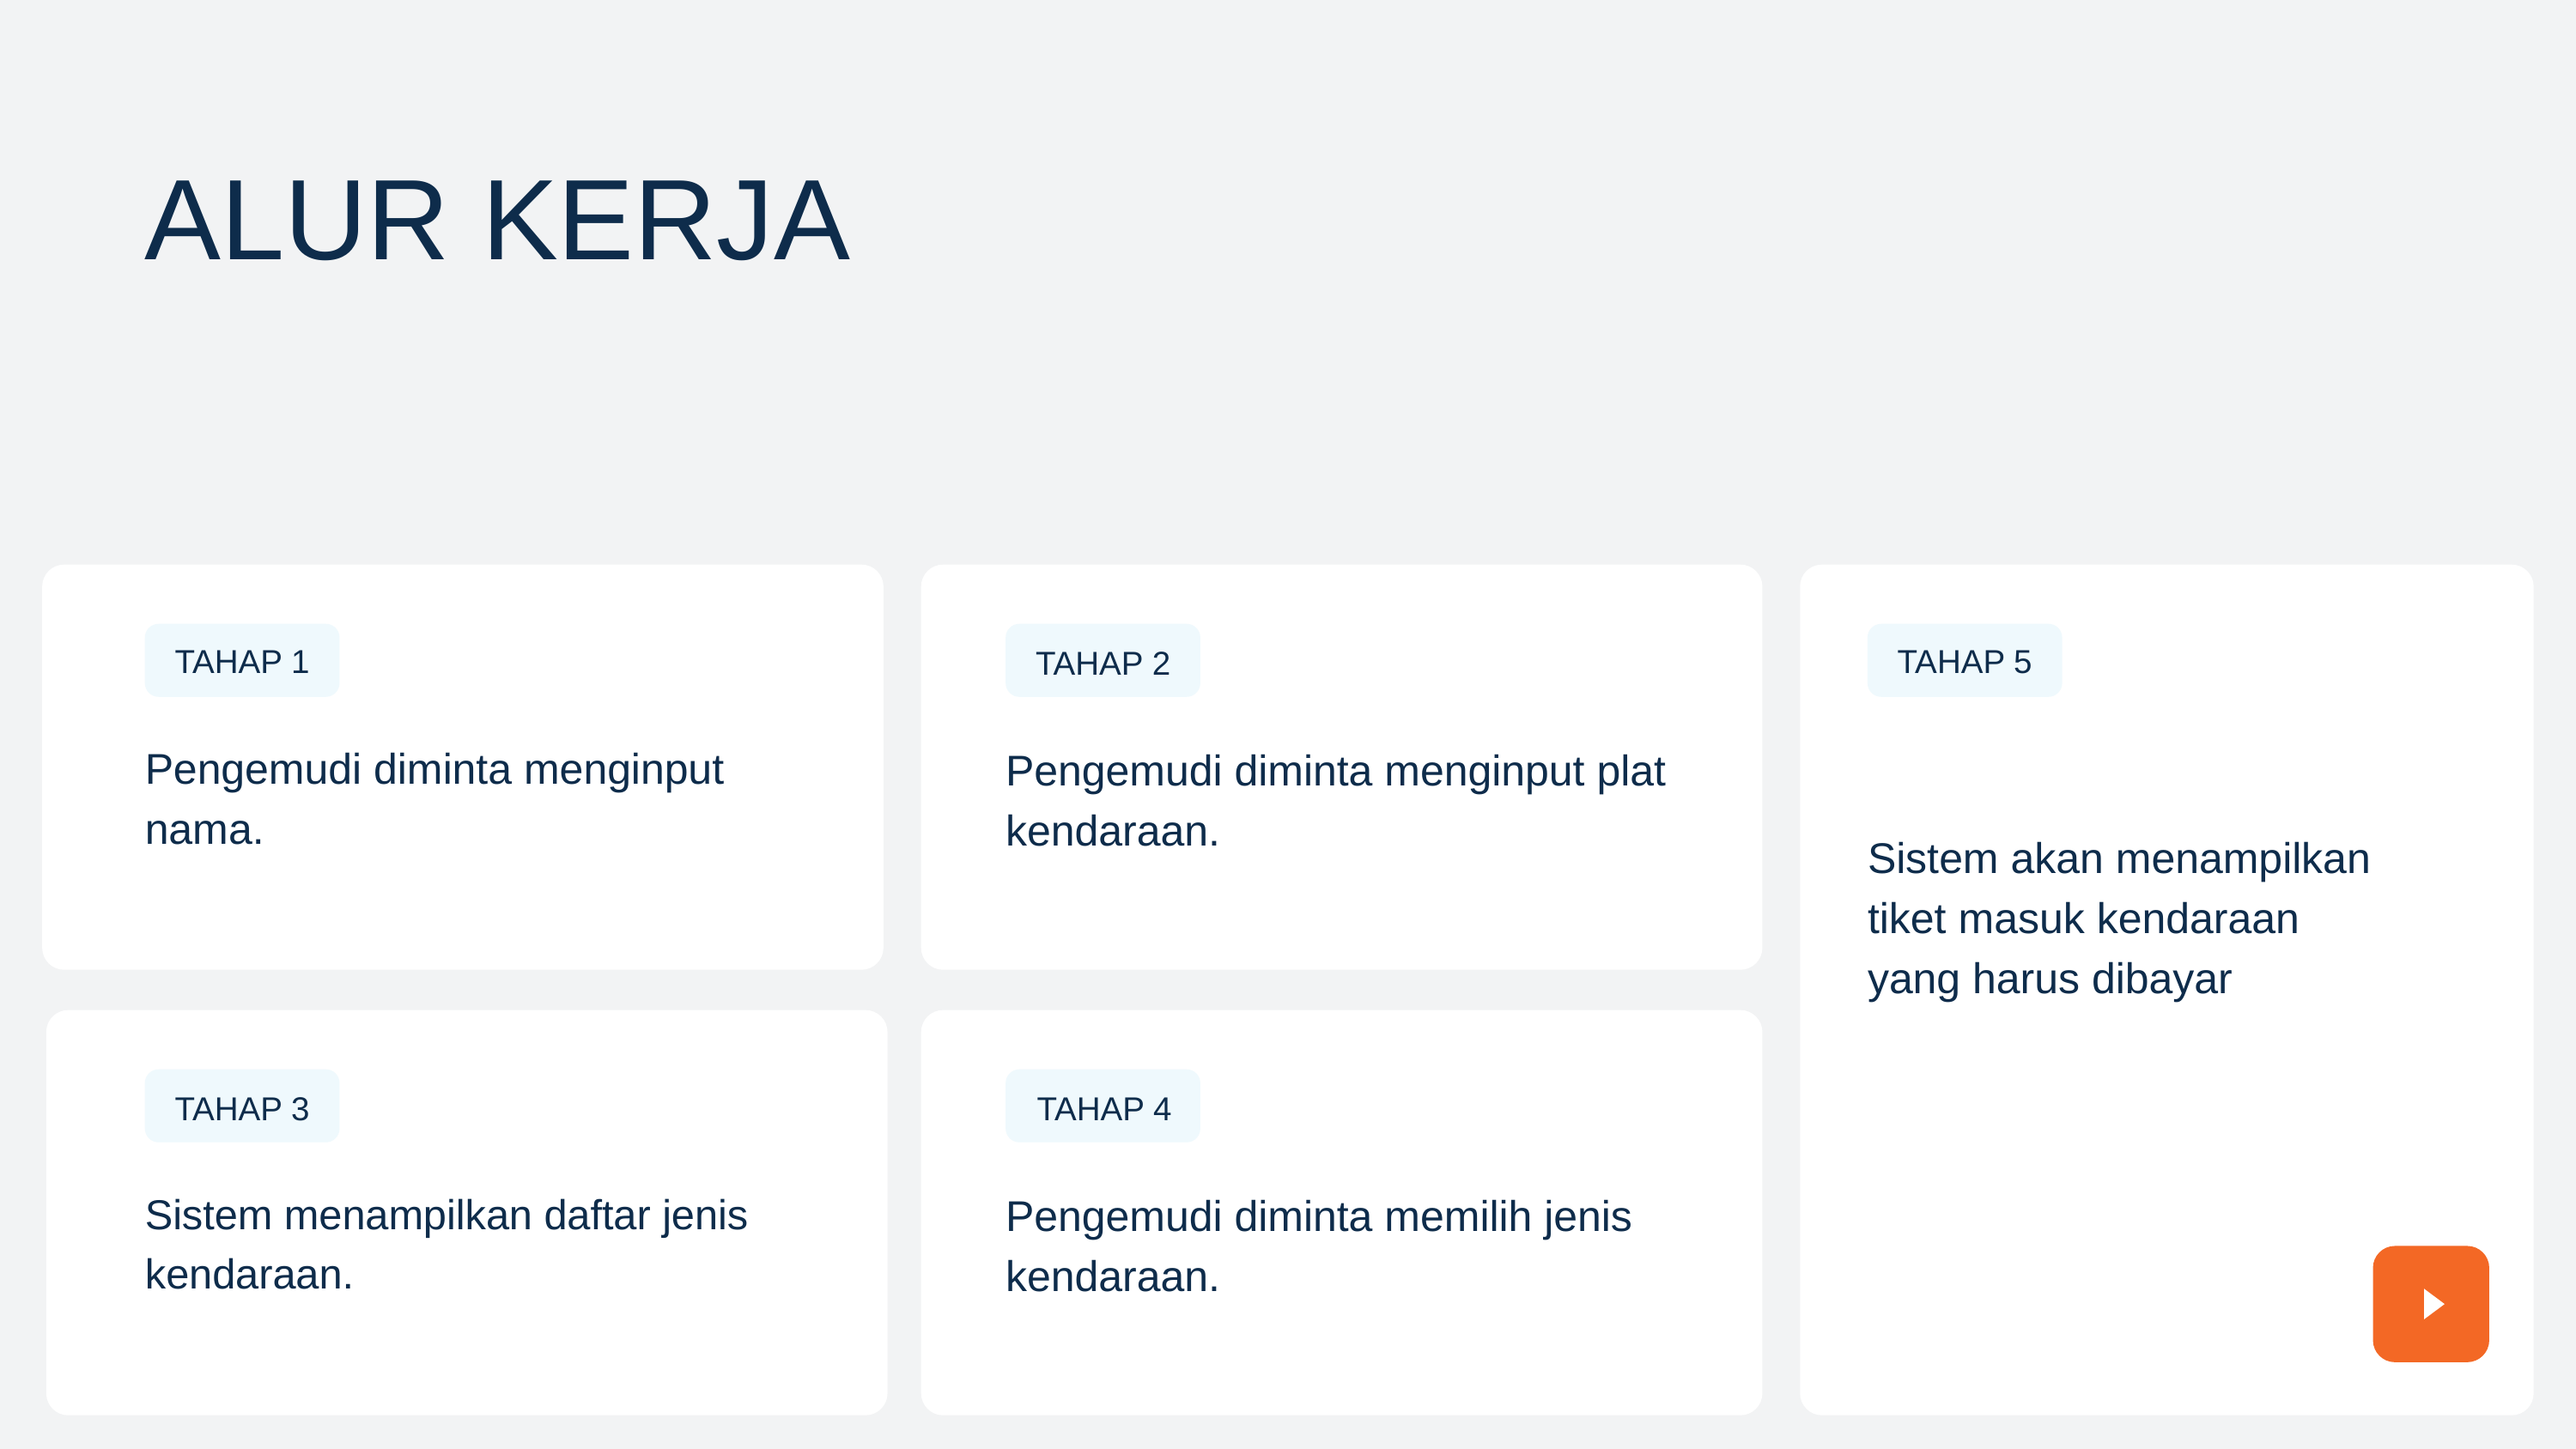

ALUR KERJA

TAHAP 2
Pengemudi diminta menginput plat kendaraan.

TAHAP 1
TAHAP 5
Pengemudi diminta menginput nama.
Sistem akan menampilkan tiket masuk kendaraan yang harus dibayar

TAHAP 3
Sistem menampilkan daftar jenis kendaraan.

TAHAP 4
Pengemudi diminta memilih jenis kendaraan.